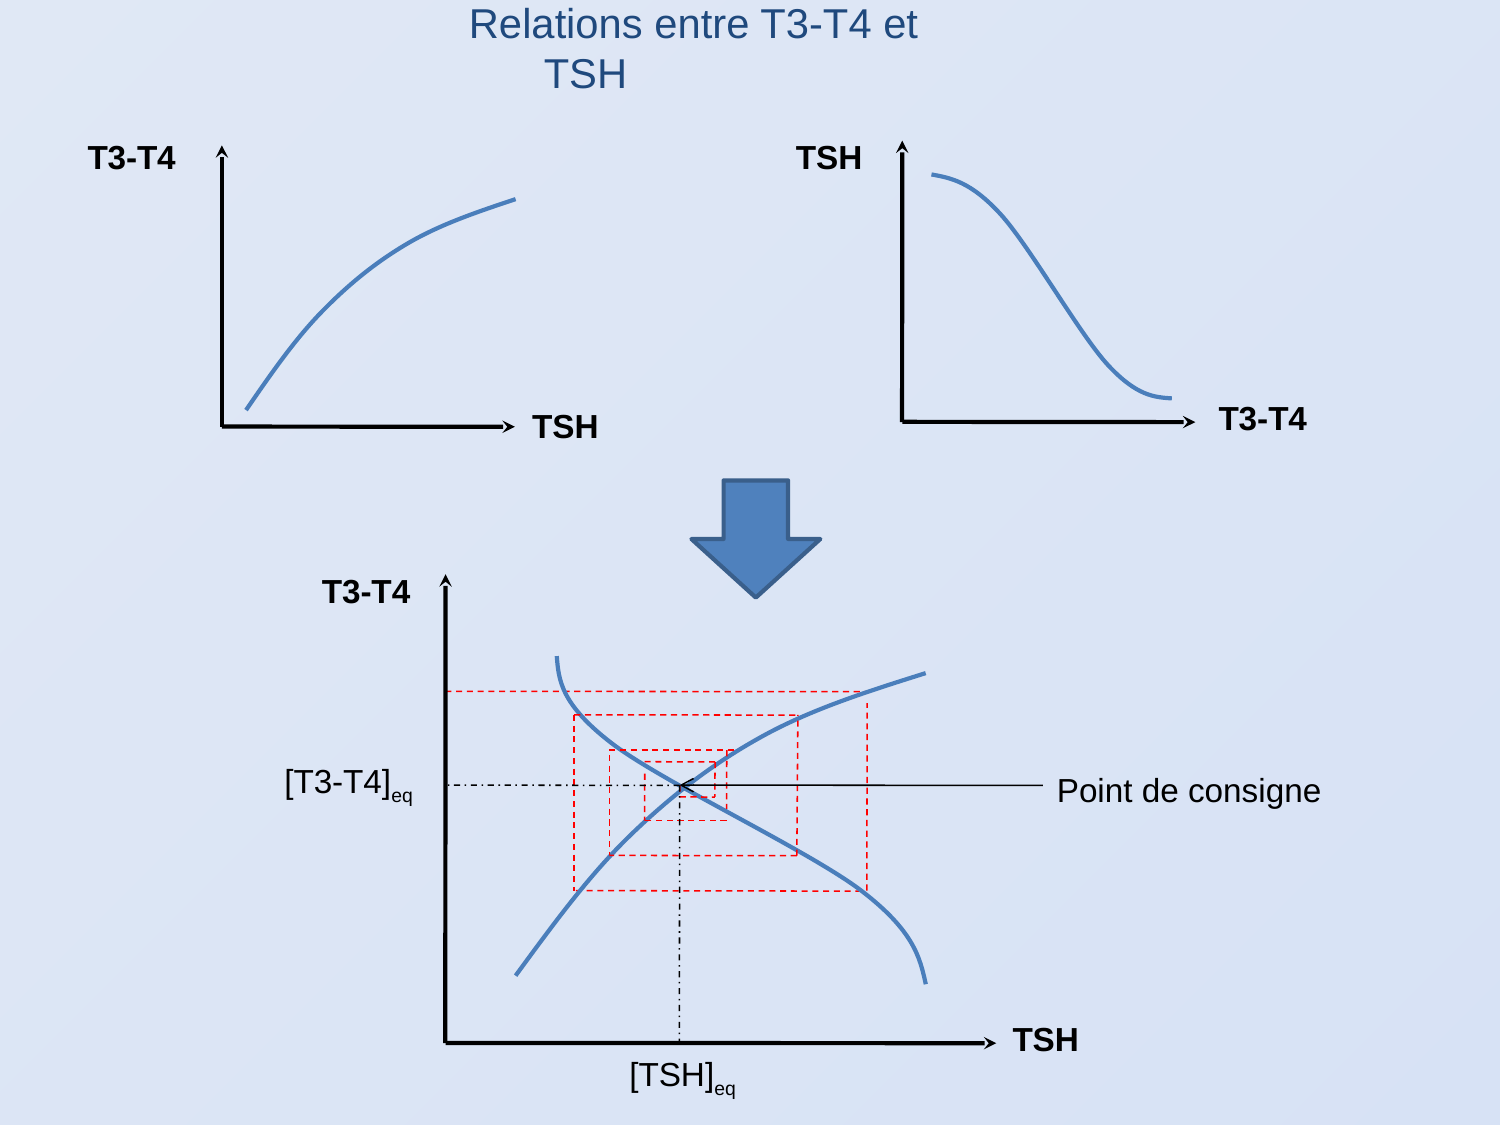

Relations entre T3-T4 et TSH
T3-T4

TSH
TSH

T3-T4

T3-T4

TSH
Point de consigne
[T3-T4]eq
[TSH]eq